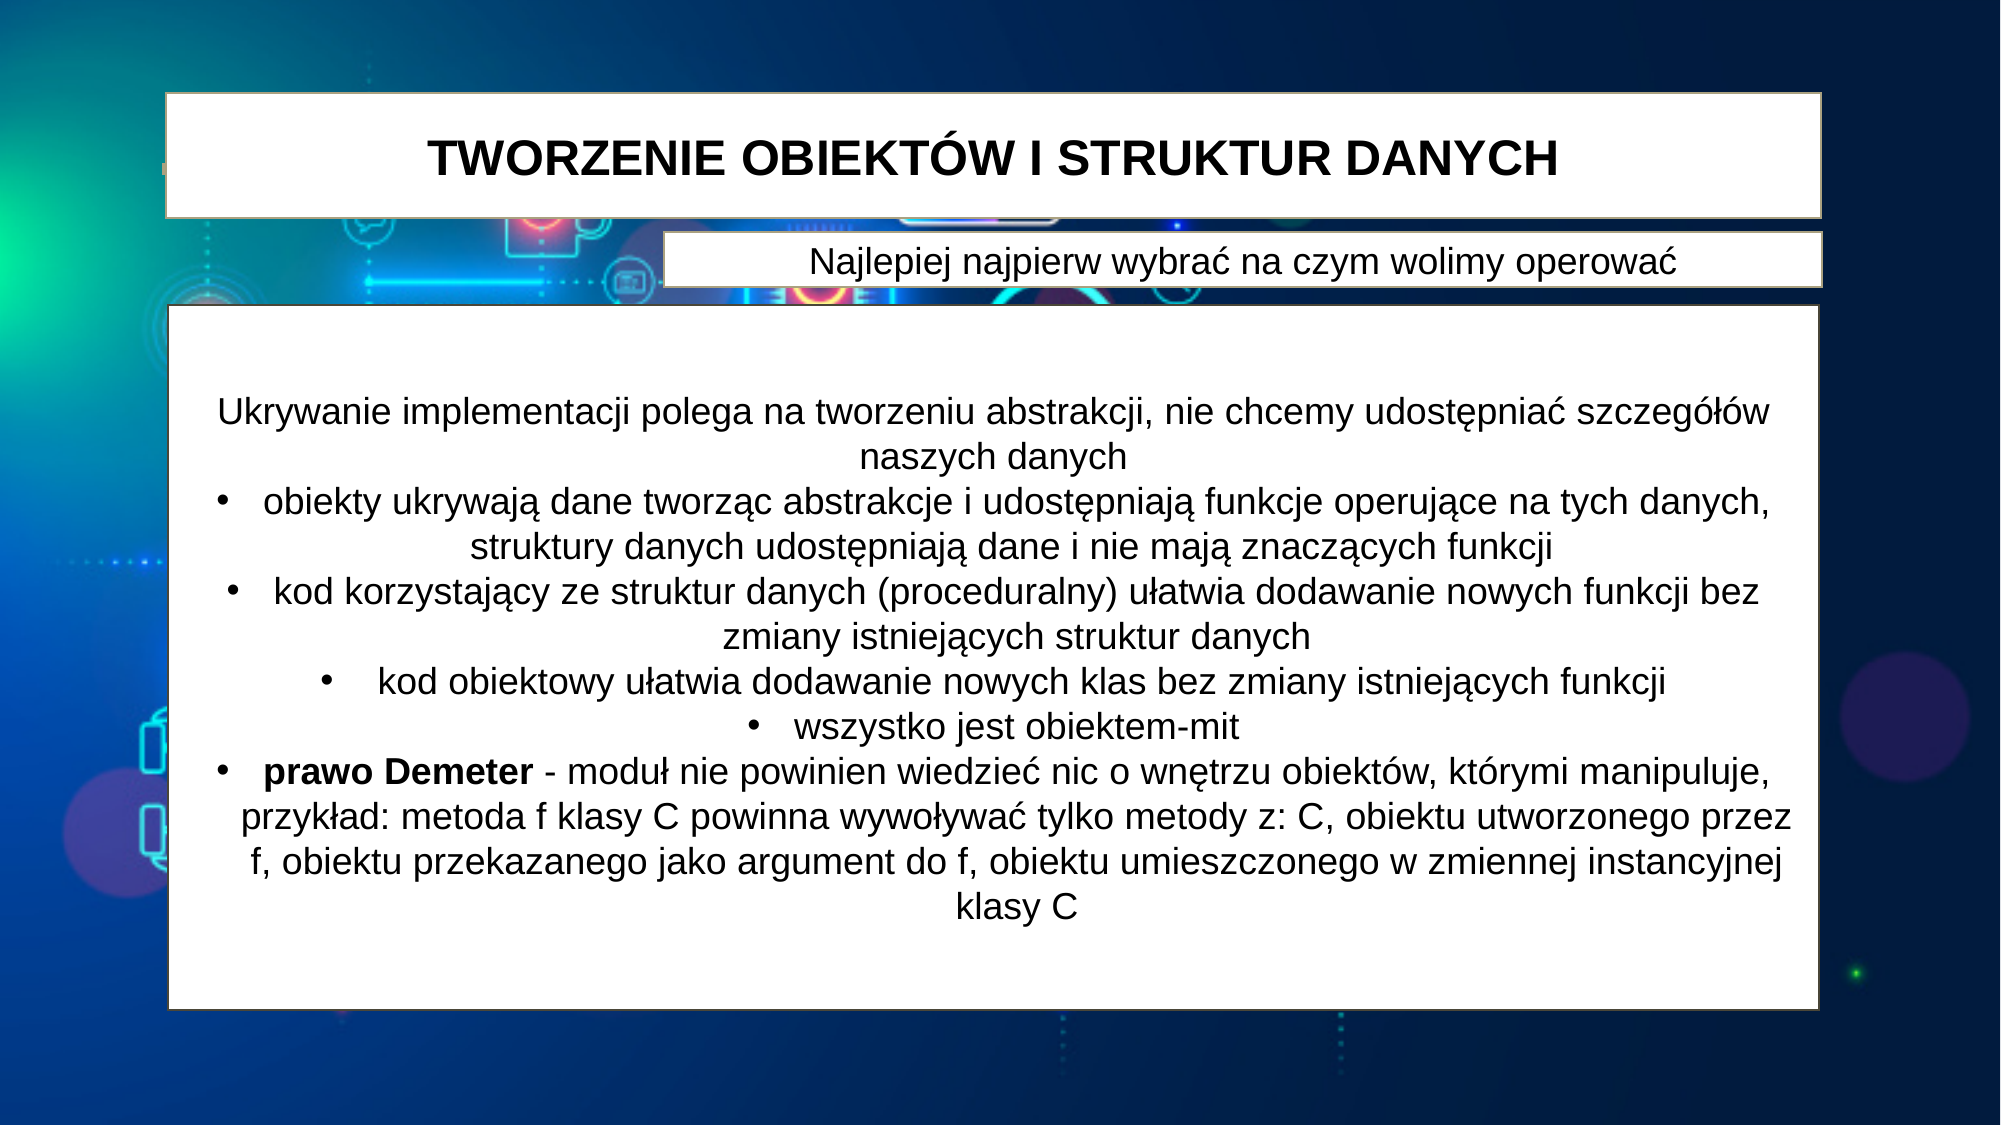

TWORZENIE OBIEKTÓW I STRUKTUR DANYCH
Najlepiej najpierw wybrać na czym wolimy operować
Ukrywanie implementacji polega na tworzeniu abstrakcji, nie chcemy udostępniać szczegółów naszych danych
obiekty ukrywają dane tworząc abstrakcje i udostępniają funkcje operujące na tych danych, struktury danych udostępniają dane i nie mają znaczących funkcji
kod korzystający ze struktur danych (proceduralny) ułatwia dodawanie nowych funkcji bez zmiany istniejących struktur danych
 kod obiektowy ułatwia dodawanie nowych klas bez zmiany istniejących funkcji
wszystko jest obiektem-mit
prawo Demeter - moduł nie powinien wiedzieć nic o wnętrzu obiektów, którymi manipuluje, przykład: metoda f klasy C powinna wywoływać tylko metody z: C, obiektu utworzonego przez f, obiektu przekazanego jako argument do f, obiektu umieszczonego w zmiennej instancyjnej klasy C